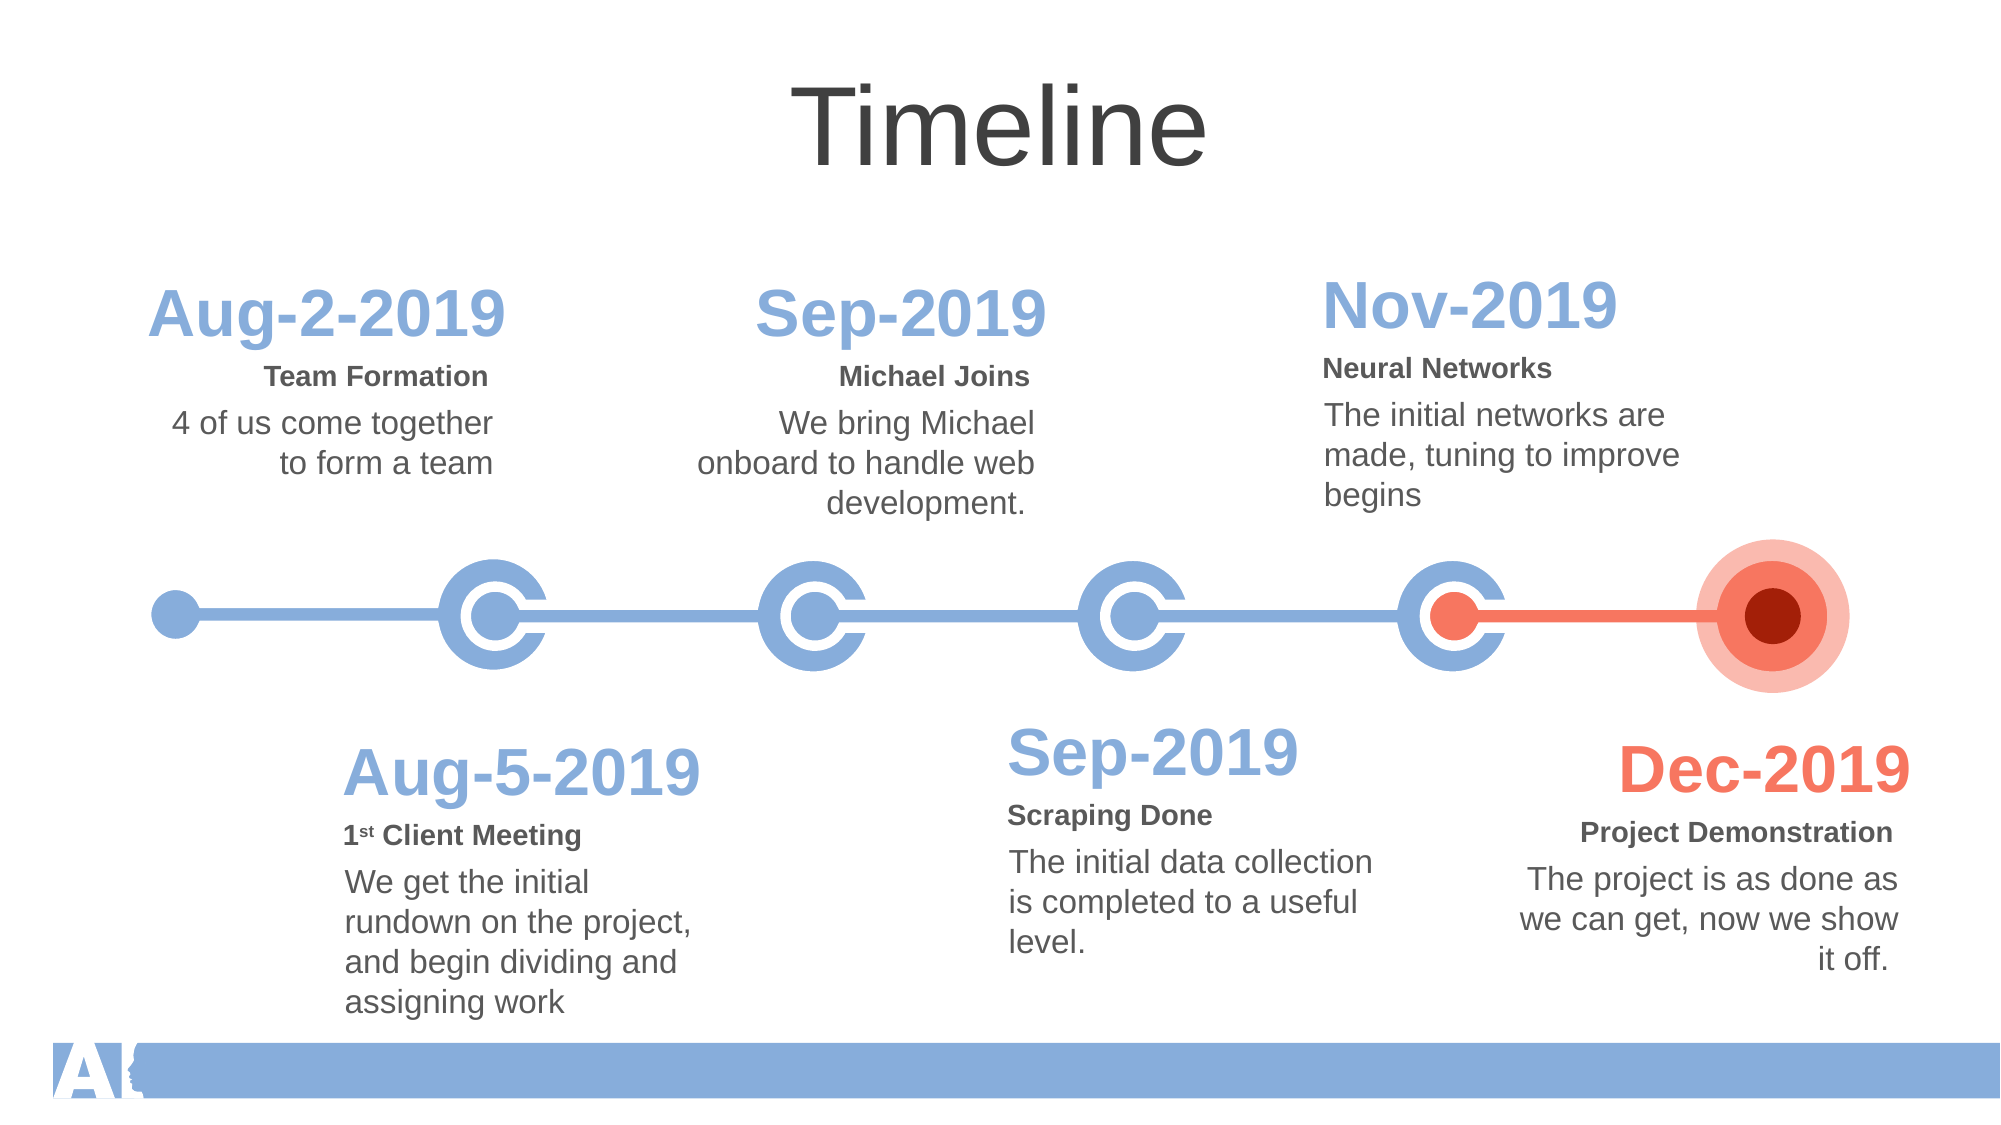

Timeline
Nov-2019
Neural Networks
The initial networks are made, tuning to improve begins
Aug-2-2019
Team Formation
4 of us come together to form a team
Sep-2019
Michael Joins
We bring Michael onboard to handle web development.

Sep-2019
Scraping Done
The initial data collection is completed to a useful level.
Dec-2019
Project Demonstration
The project is as done as we can get, now we show it off.
Aug-5-2019
1st Client Meeting
We get the initial rundown on the project, and begin dividing and assigning work